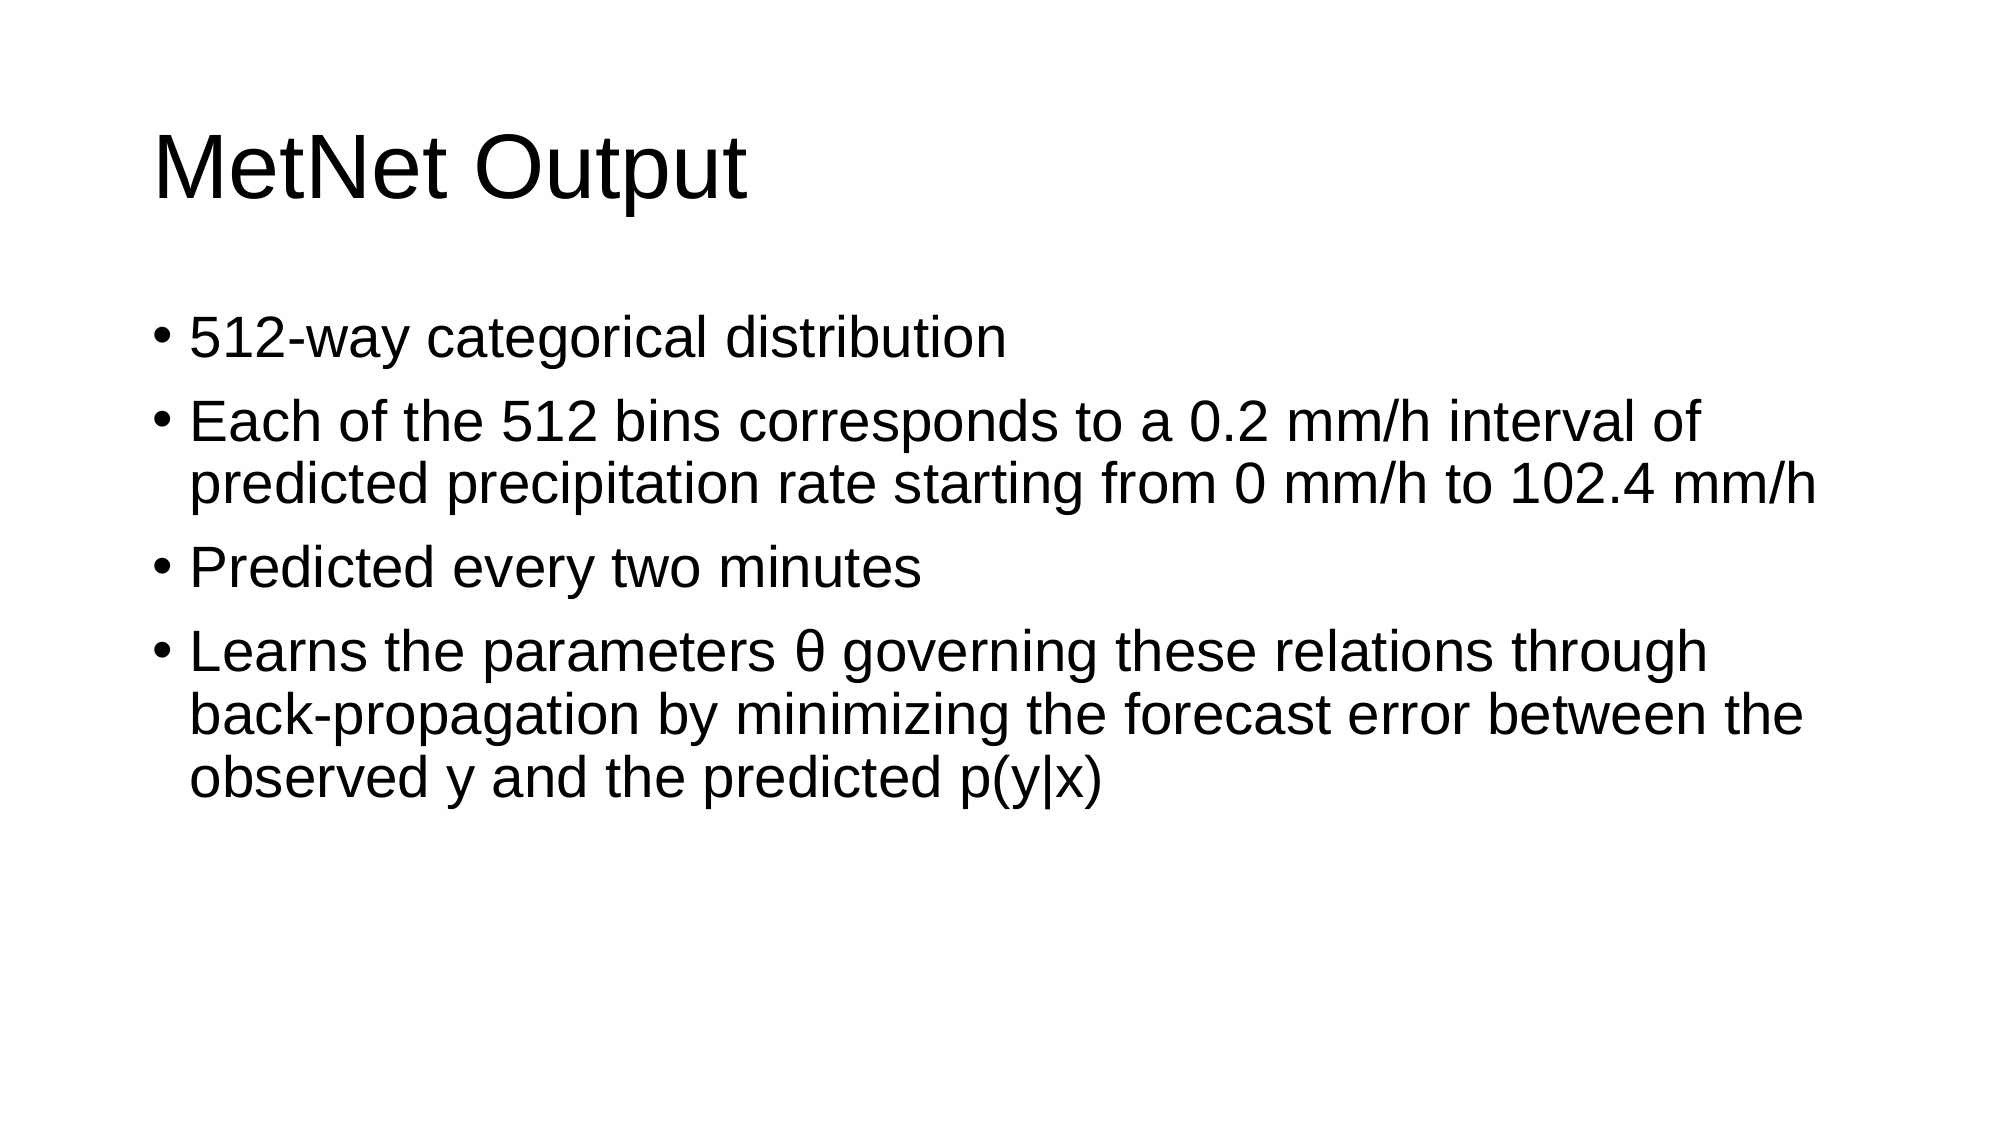

# MetNet Output
512-way categorical distribution
Each of the 512 bins corresponds to a 0.2 mm/h interval of predicted precipitation rate starting from 0 mm/h to 102.4 mm/h
Predicted every two minutes
Learns the parameters θ governing these relations through back-propagation by minimizing the forecast error between the observed y and the predicted p(y|x)